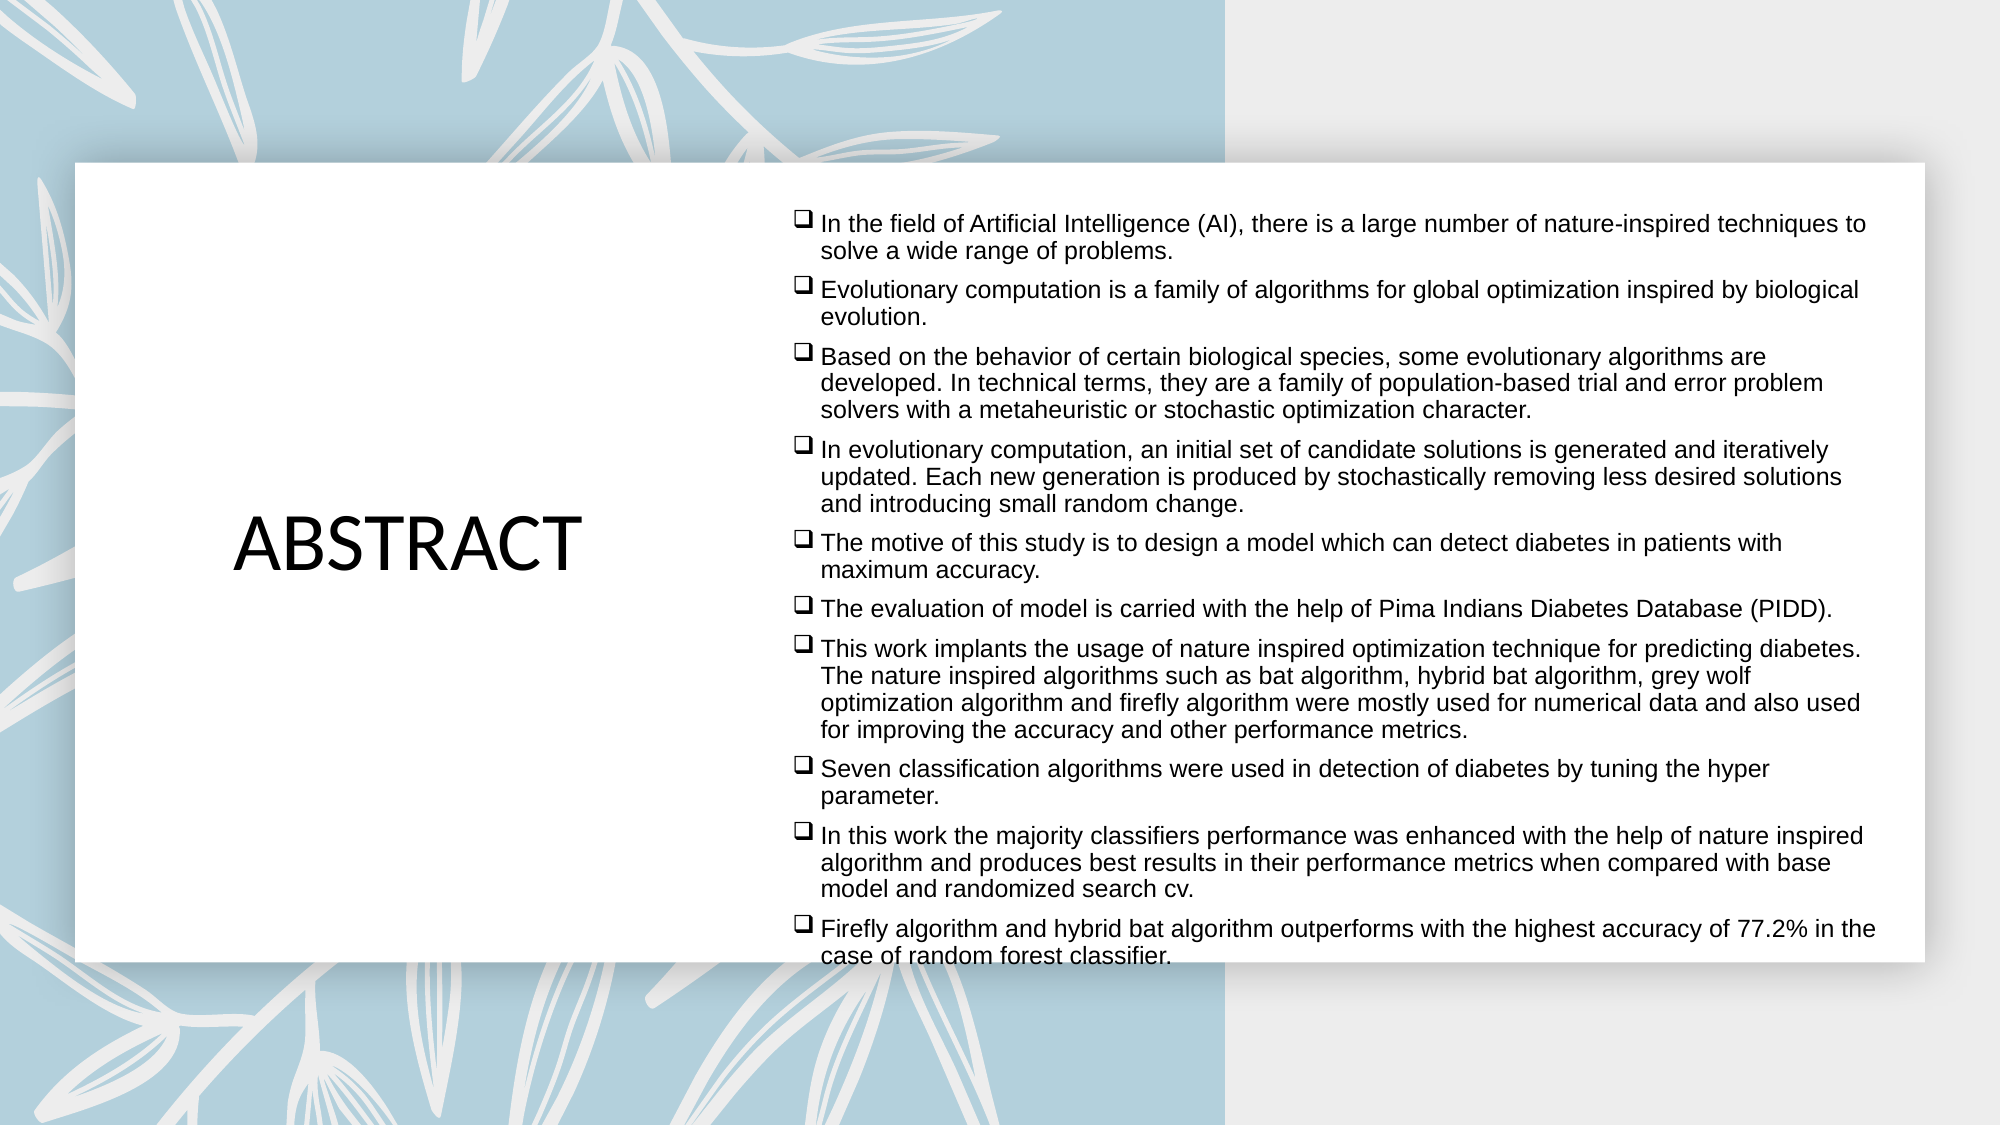

In the field of Artificial Intelligence (AI), there is a large number of nature-inspired techniques to solve a wide range of problems.
Evolutionary computation is a family of algorithms for global optimization inspired by biological evolution.
Based on the behavior of certain biological species, some evolutionary algorithms are developed. In technical terms, they are a family of population-based trial and error problem solvers with a metaheuristic or stochastic optimization character.
In evolutionary computation, an initial set of candidate solutions is generated and iteratively updated. Each new generation is produced by stochastically removing less desired solutions and introducing small random change.
The motive of this study is to design a model which can detect diabetes in patients with maximum accuracy.
The evaluation of model is carried with the help of Pima Indians Diabetes Database (PIDD).
This work implants the usage of nature inspired optimization technique for predicting diabetes. The nature inspired algorithms such as bat algorithm, hybrid bat algorithm, grey wolf optimization algorithm and firefly algorithm were mostly used for numerical data and also used for improving the accuracy and other performance metrics.
Seven classification algorithms were used in detection of diabetes by tuning the hyper parameter.
In this work the majority classifiers performance was enhanced with the help of nature inspired algorithm and produces best results in their performance metrics when compared with base model and randomized search cv.
Firefly algorithm and hybrid bat algorithm outperforms with the highest accuracy of 77.2% in the case of random forest classifier.
ABSTRACT
1